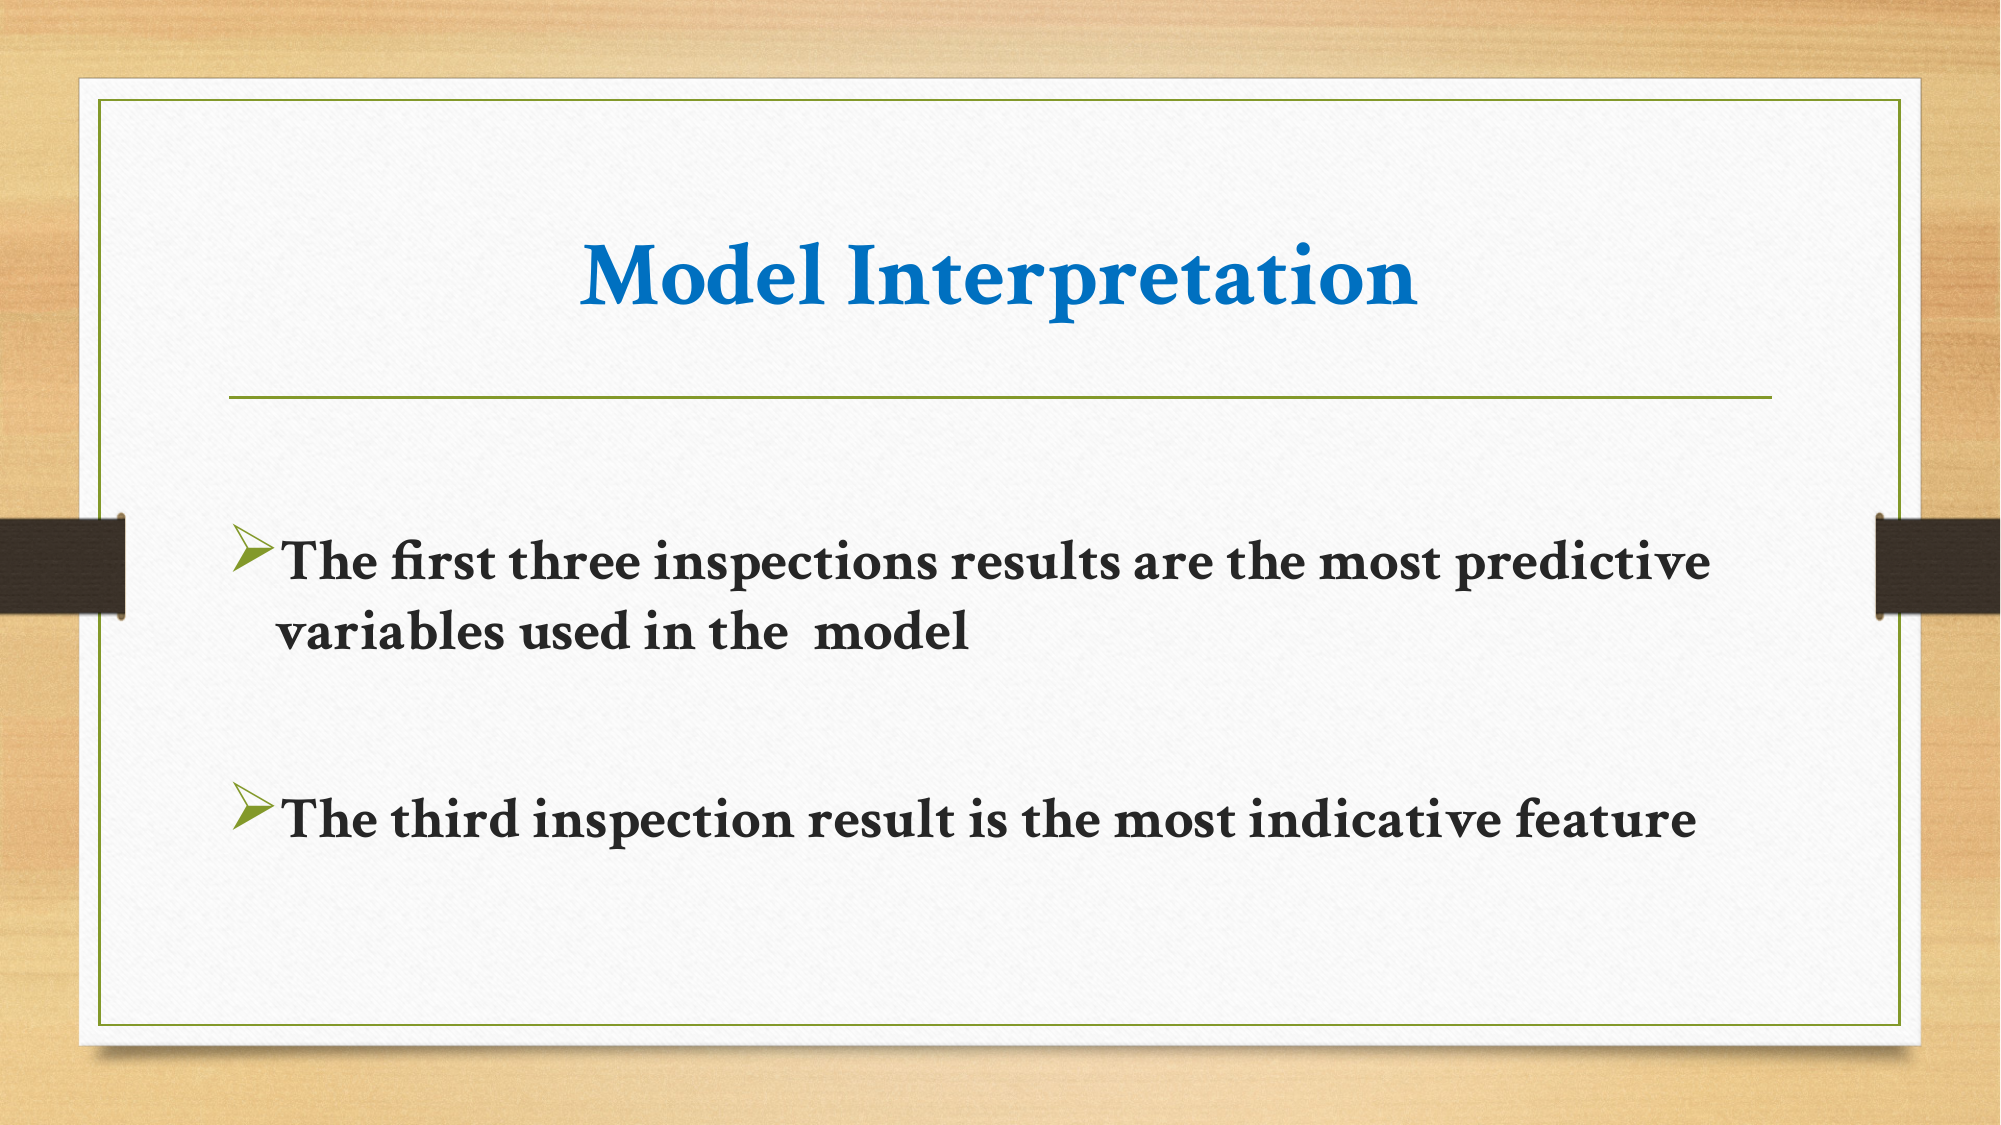

# Model Interpretation

The first three inspections results are the most predictive variables used in the  model

The third inspection result is the most indicative feature